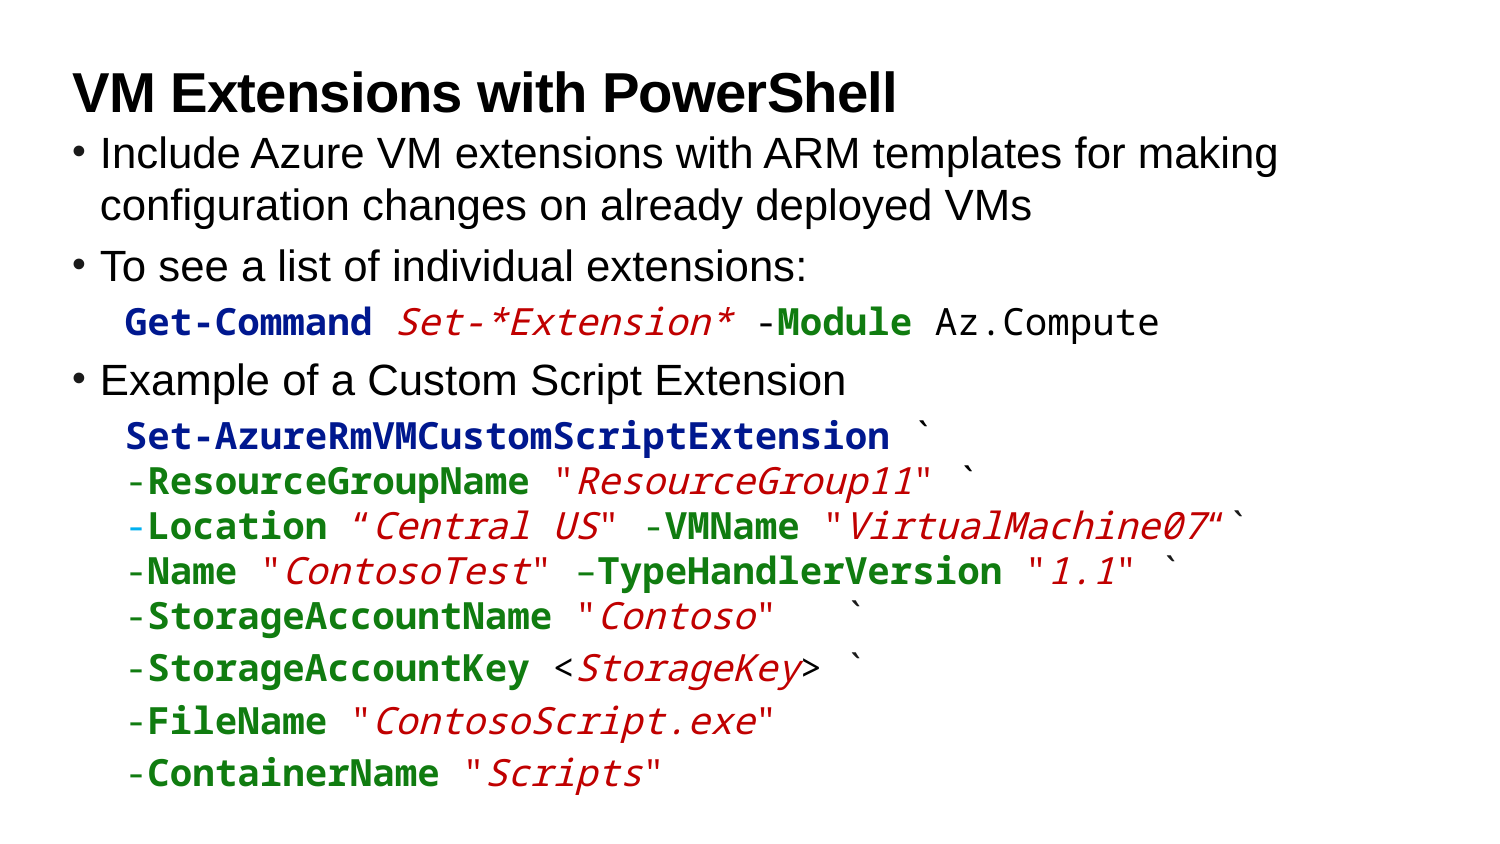

# VM Extensions with PowerShell
Include Azure VM extensions with ARM templates for making configuration changes on already deployed VMs
To see a list of individual extensions:
Get-Command Set-*Extension* -Module Az.Compute
Example of a Custom Script Extension
Set-AzureRmVMCustomScriptExtension `
-ResourceGroupName "ResourceGroup11" `
-Location “Central US" -VMName "VirtualMachine07“`
-Name "ContosoTest" –TypeHandlerVersion "1.1" `  
-StorageAccountName "Contoso"   `
-StorageAccountKey <StorageKey> `
-FileName "ContosoScript.exe"
-ContainerName "Scripts"